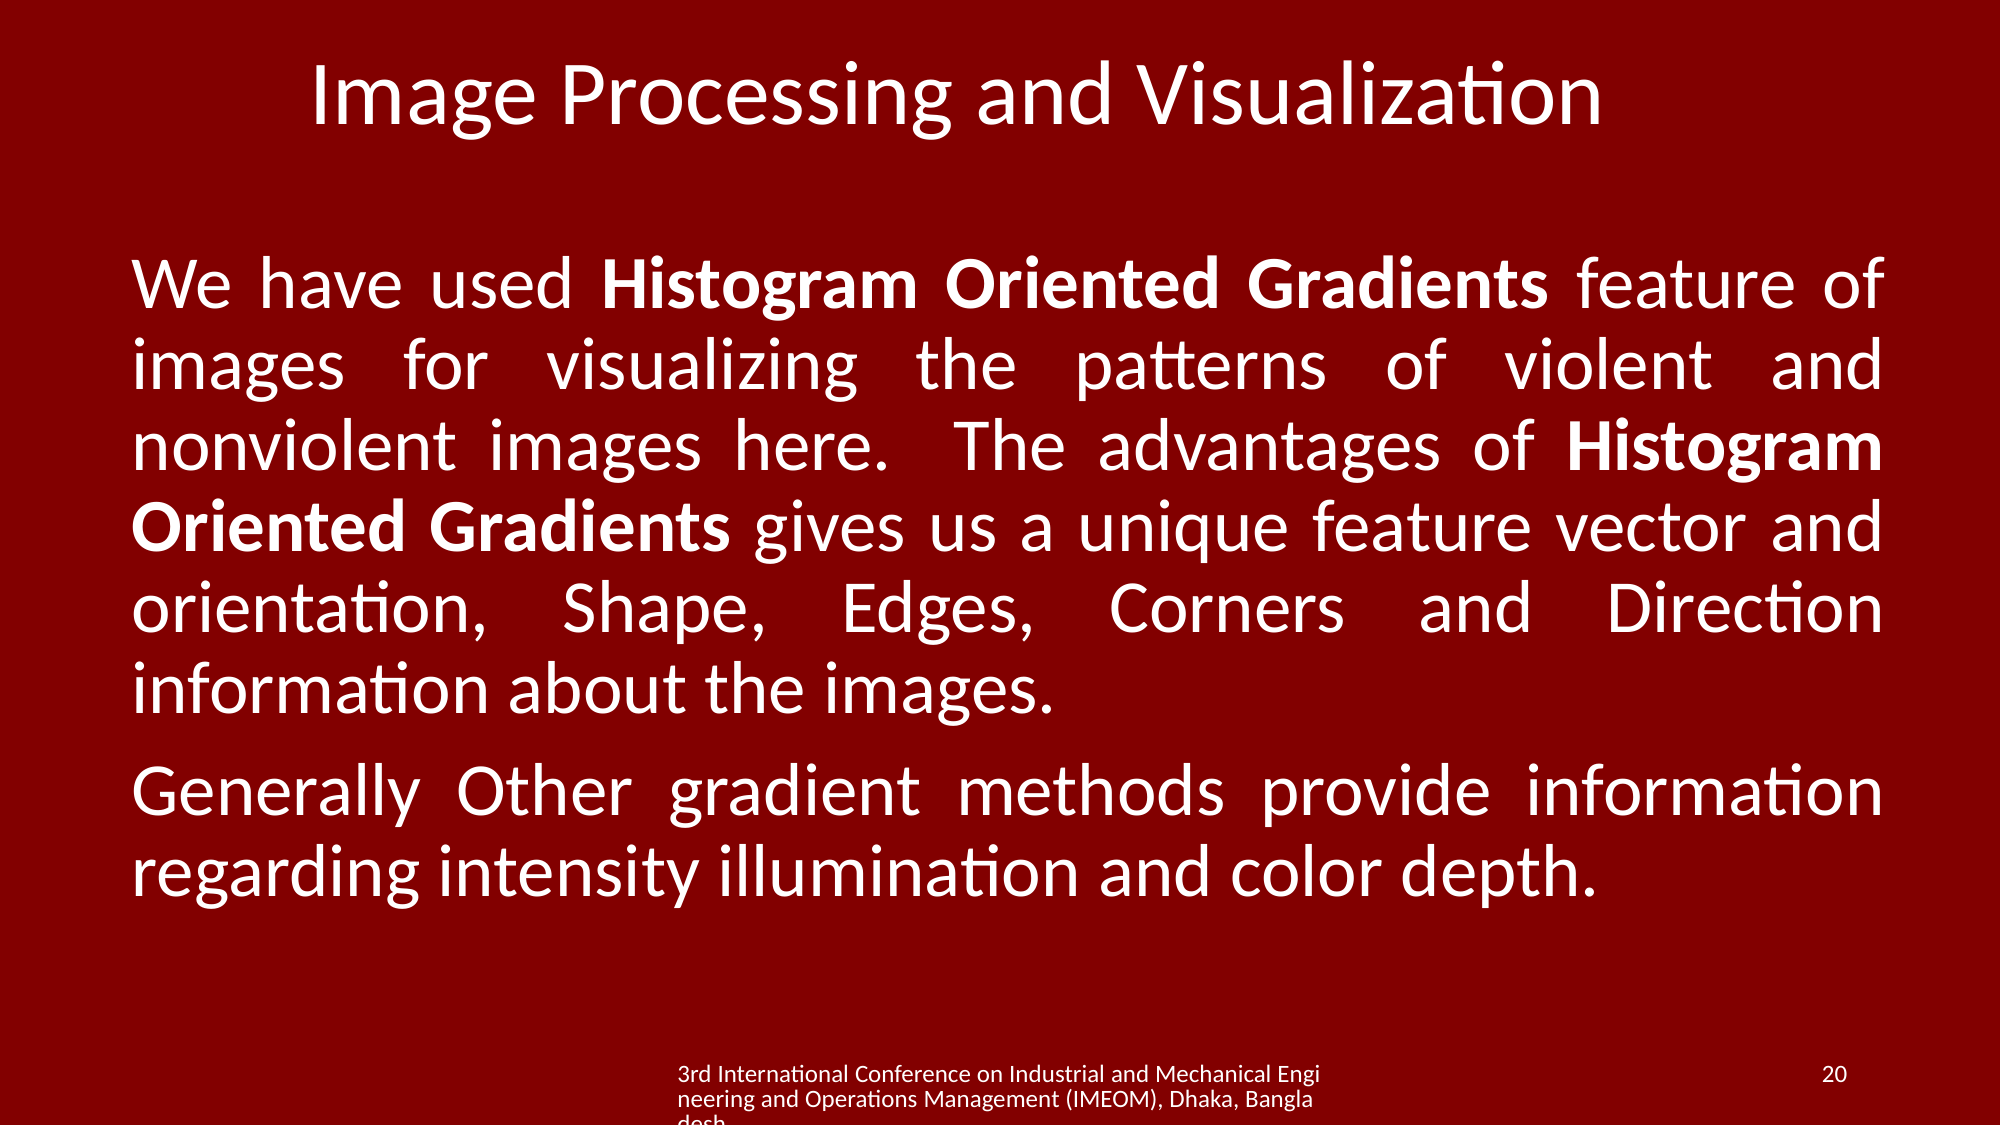

# Image Processing and Visualization
We have used Histogram Oriented Gradients feature of images for visualizing the patterns of violent and nonviolent images here.  The advantages of Histogram Oriented Gradients gives us a unique feature vector and orientation, Shape, Edges, Corners and Direction information about the images.
Generally Other gradient methods provide information regarding intensity illumination and color depth.
3rd International Conference on Industrial and Mechanical Engineering and Operations Management (IMEOM), Dhaka, Bangladesh
20